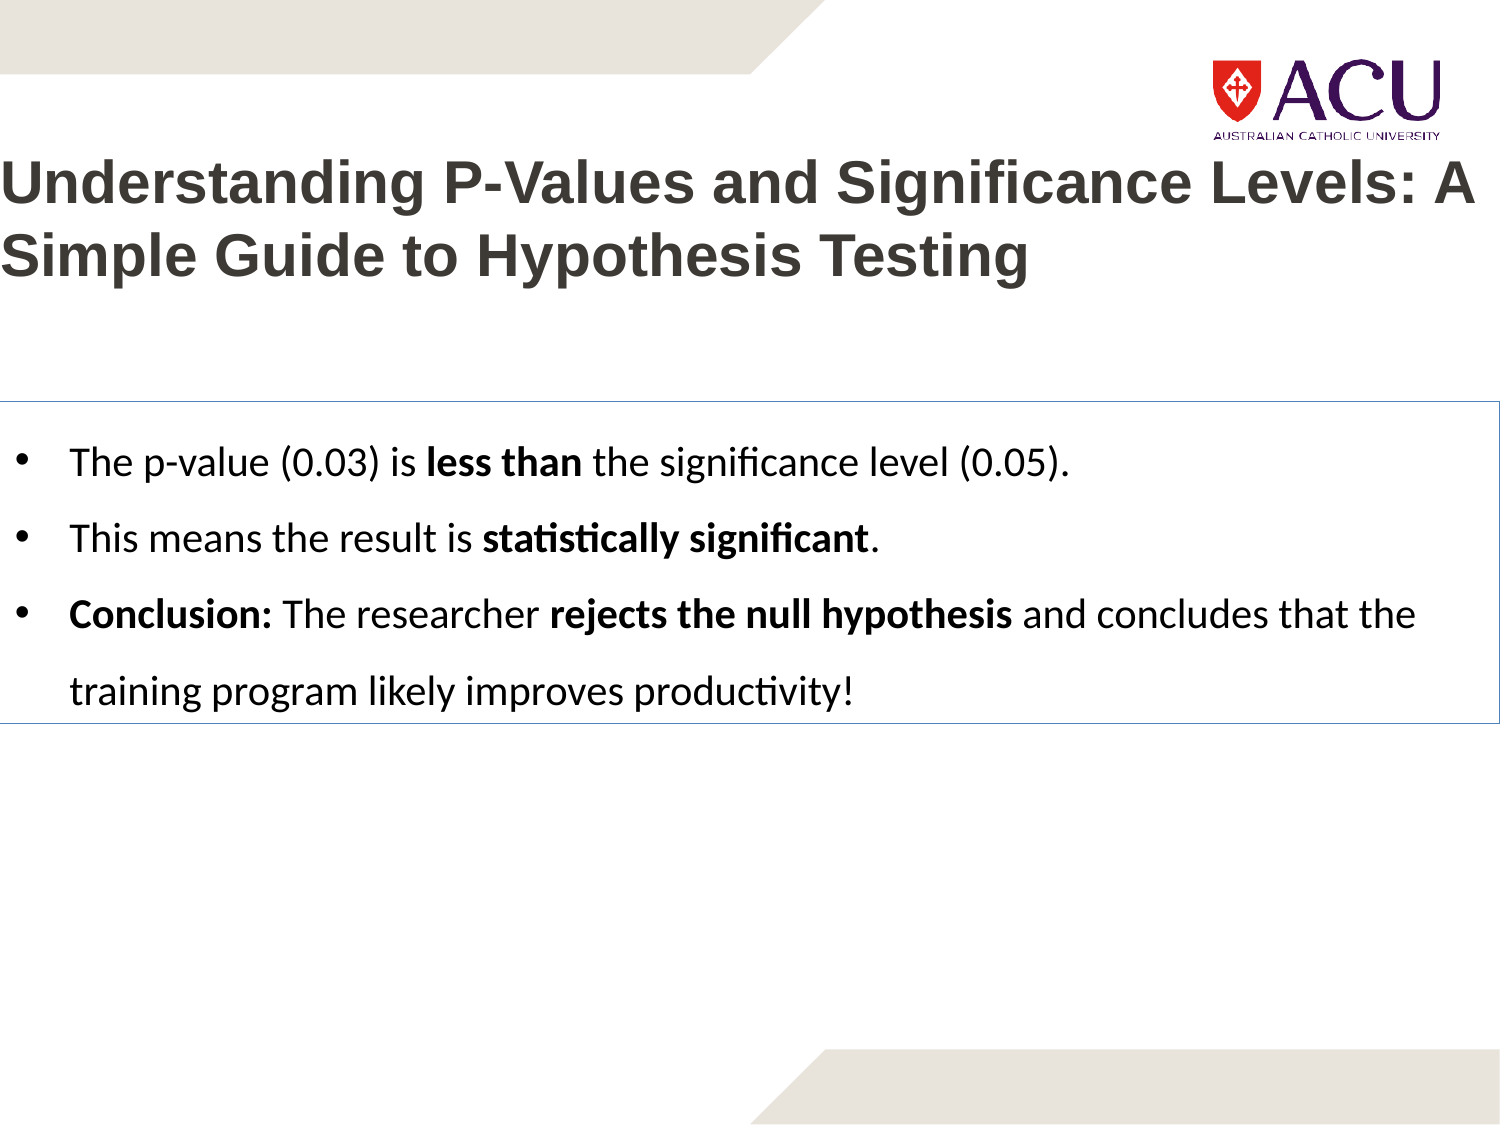

# Understanding P-Values and Significance Levels: A Simple Guide to Hypothesis Testing
The p-value (0.03) is less than the significance level (0.05).
This means the result is statistically significant.
Conclusion: The researcher rejects the null hypothesis and concludes that the training program likely improves productivity!